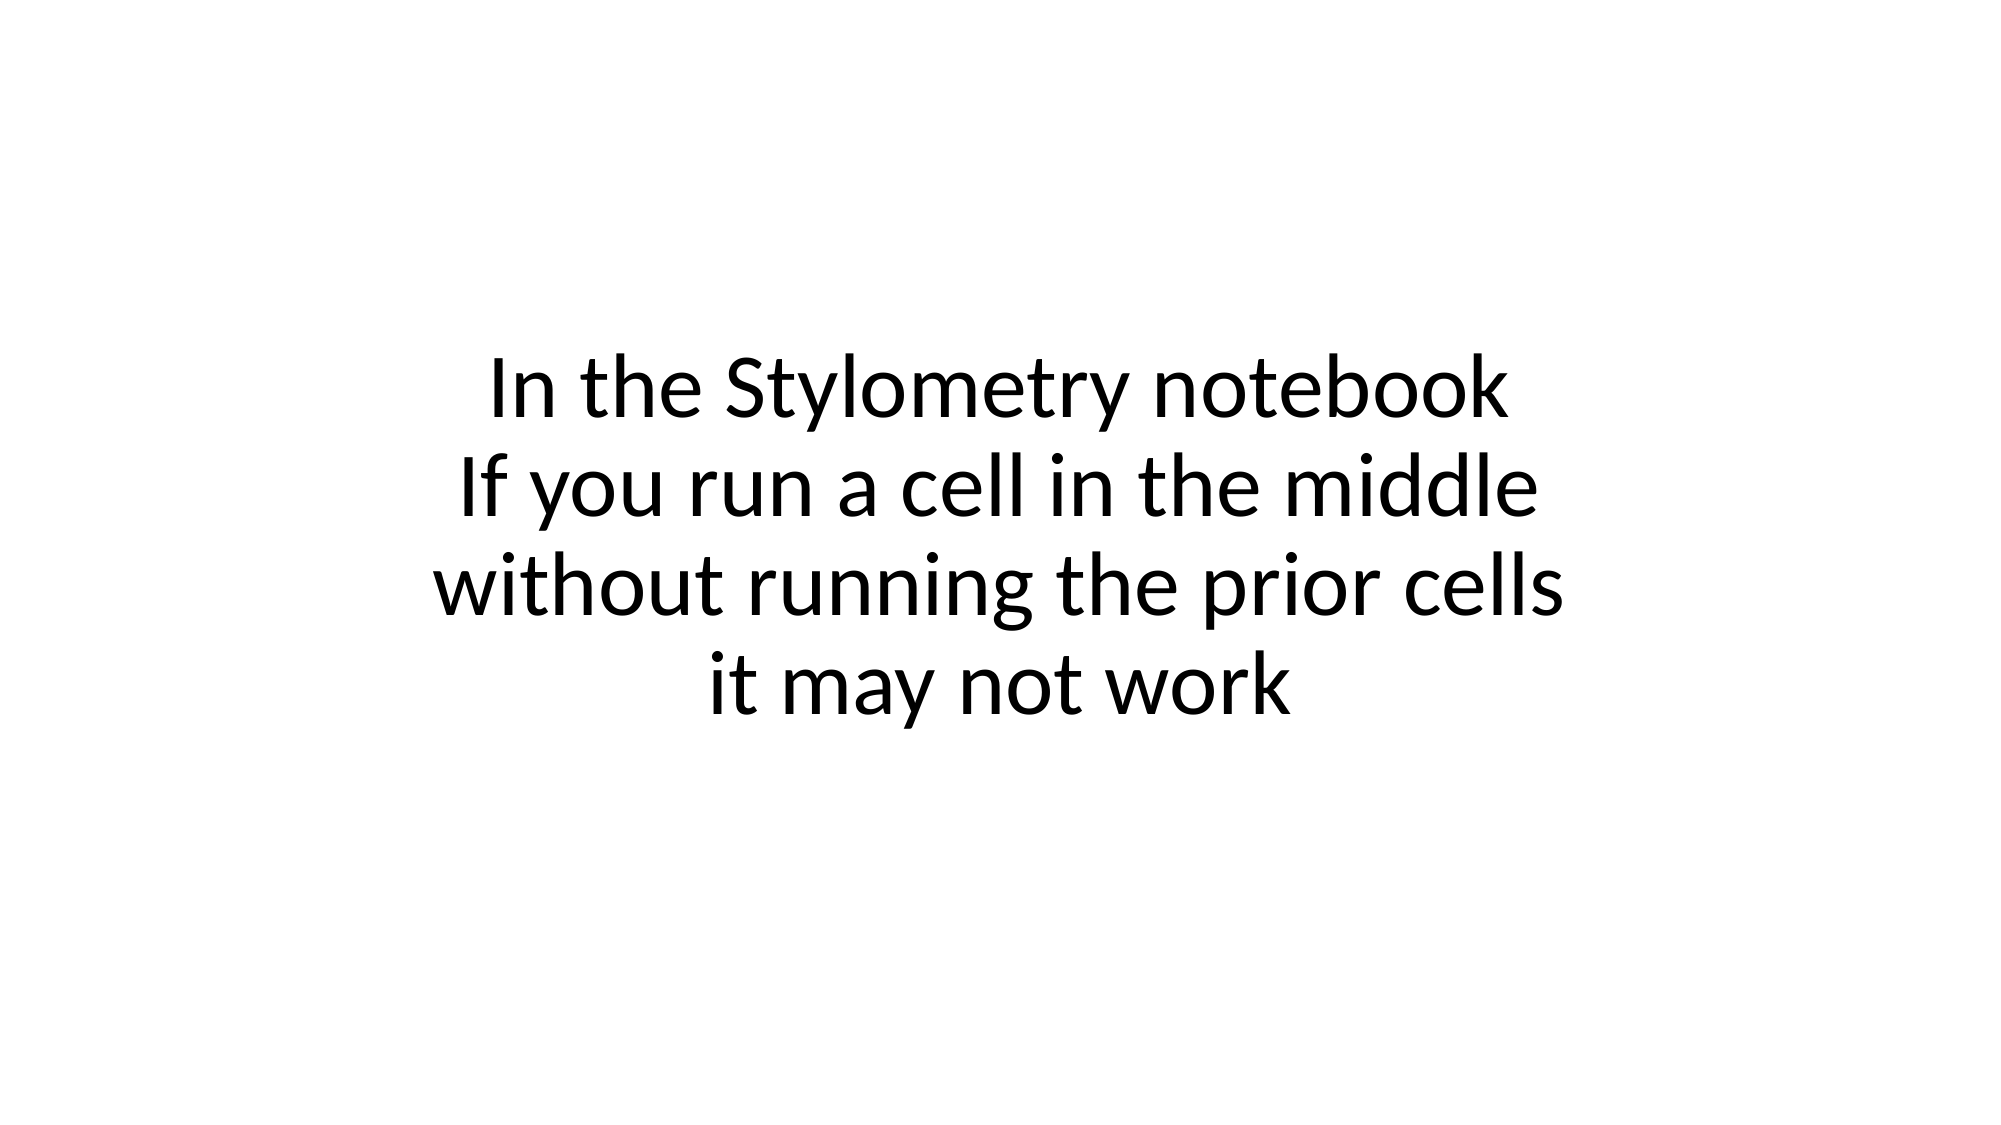

# In the Stylometry notebook If you run a cell in the middle without running the prior cells it may not work